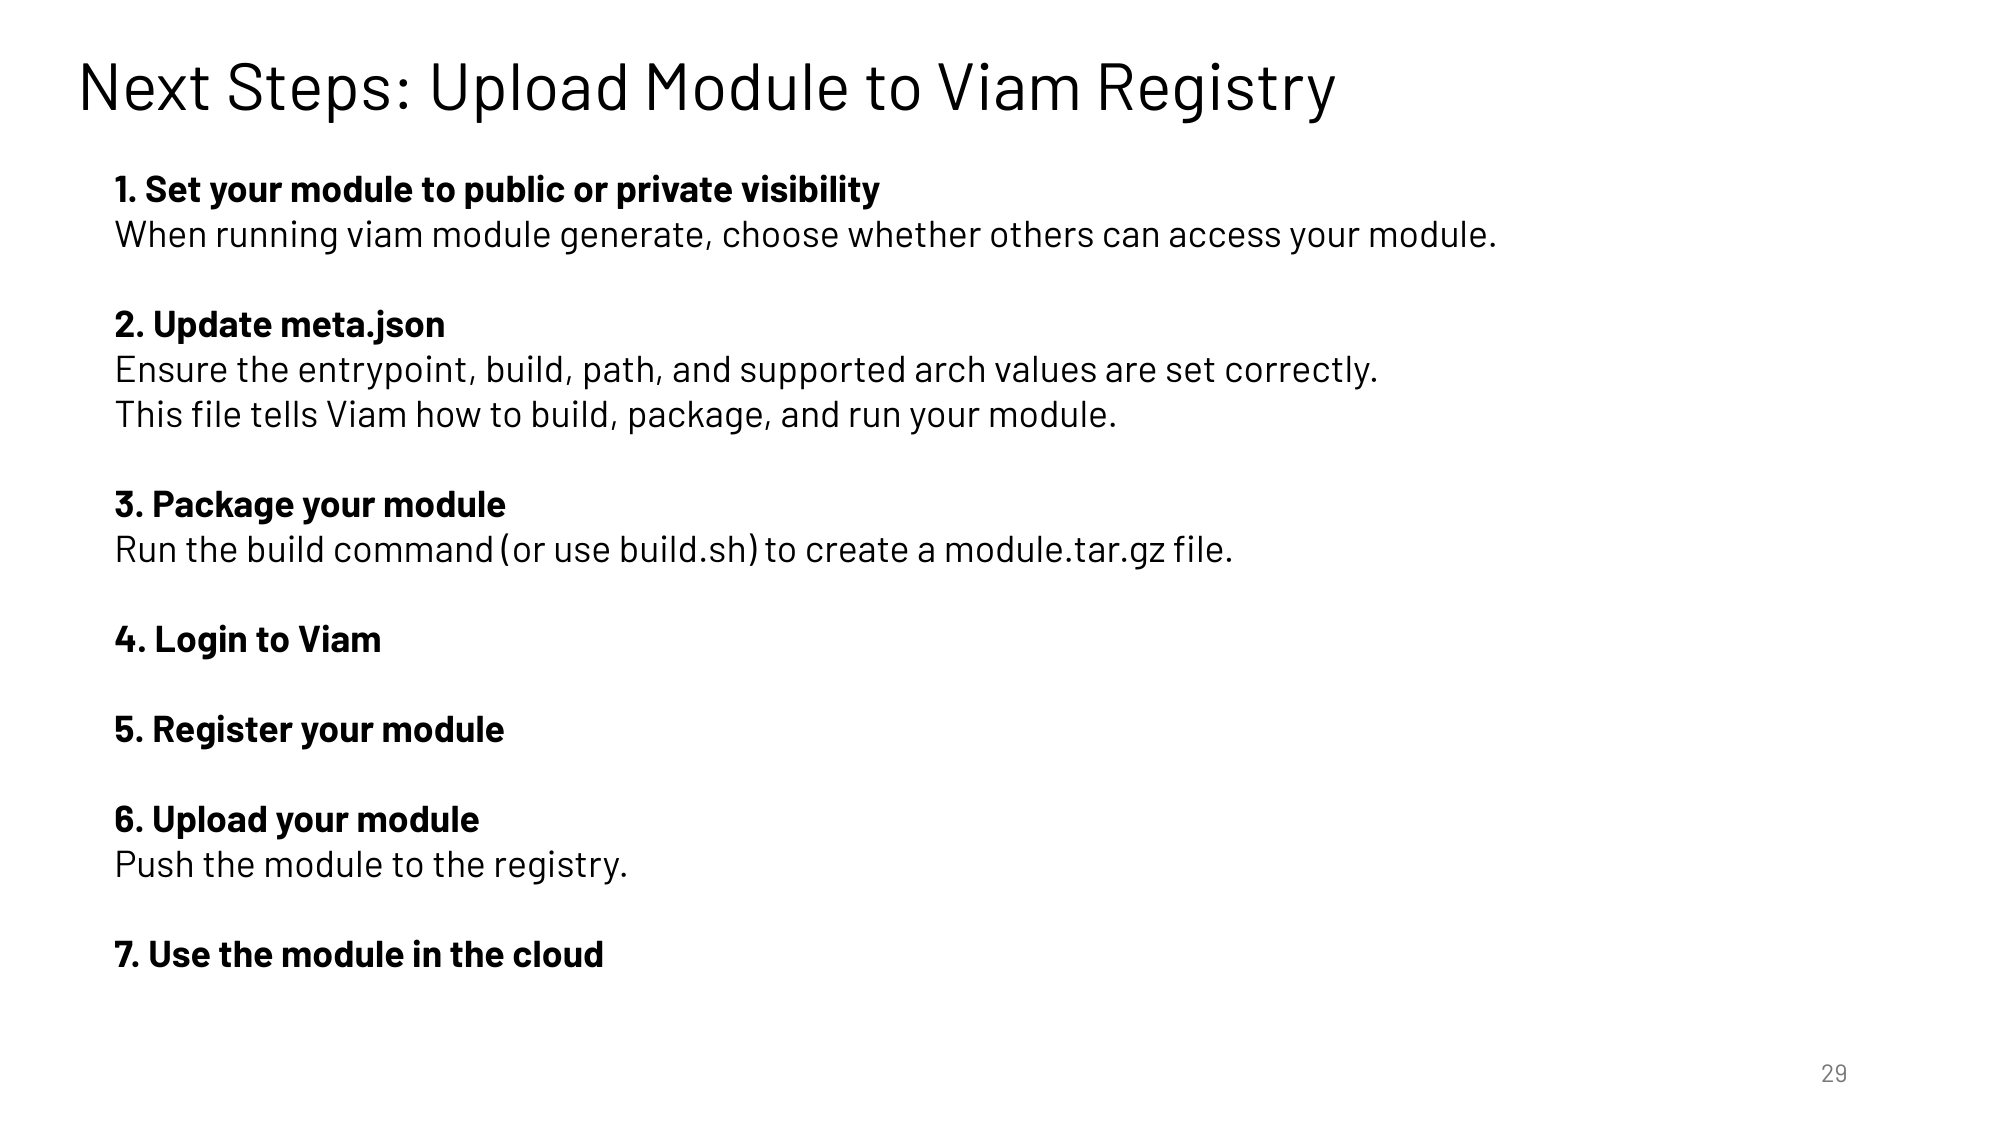

# Next Steps: Upload Module to Viam Registry
1. Set your module to public or private visibility
When running viam module generate, choose whether others can access your module.

2. Update meta.json
Ensure the entrypoint, build, path, and supported arch values are set correctly.
This file tells Viam how to build, package, and run your module.

3. Package your module
Run the build command (or use build.sh) to create a module.tar.gz file.

4. Login to Viam

5. Register your module

6. Upload your module
Push the module to the registry.

7. Use the module in the cloud

29